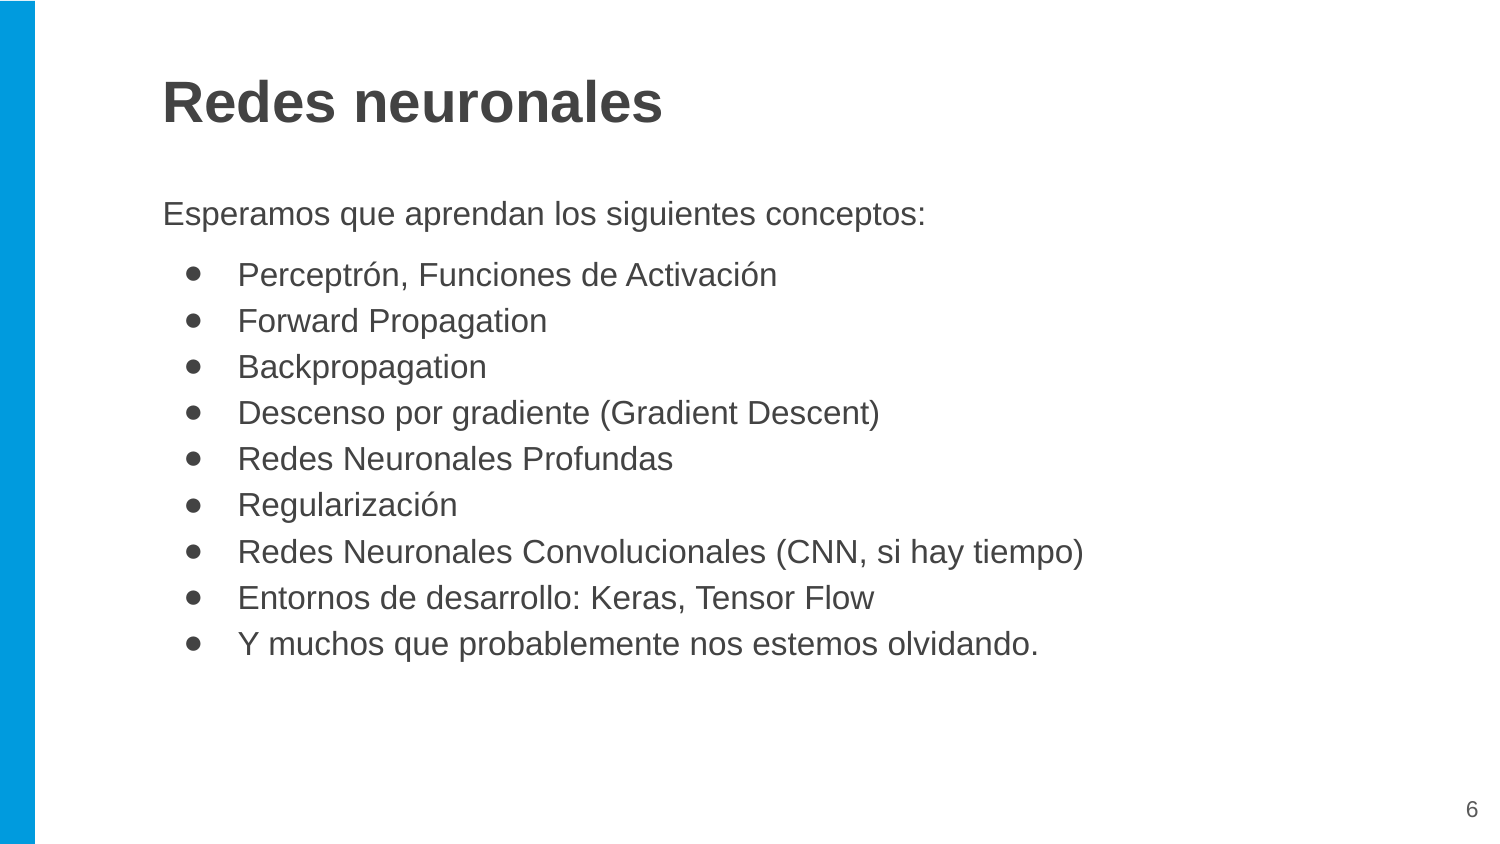

Redes neuronales
Esperamos que aprendan los siguientes conceptos:
Perceptrón, Funciones de Activación
Forward Propagation
Backpropagation
Descenso por gradiente (Gradient Descent)
Redes Neuronales Profundas
Regularización
Redes Neuronales Convolucionales (CNN, si hay tiempo)
Entornos de desarrollo: Keras, Tensor Flow
Y muchos que probablemente nos estemos olvidando.
6